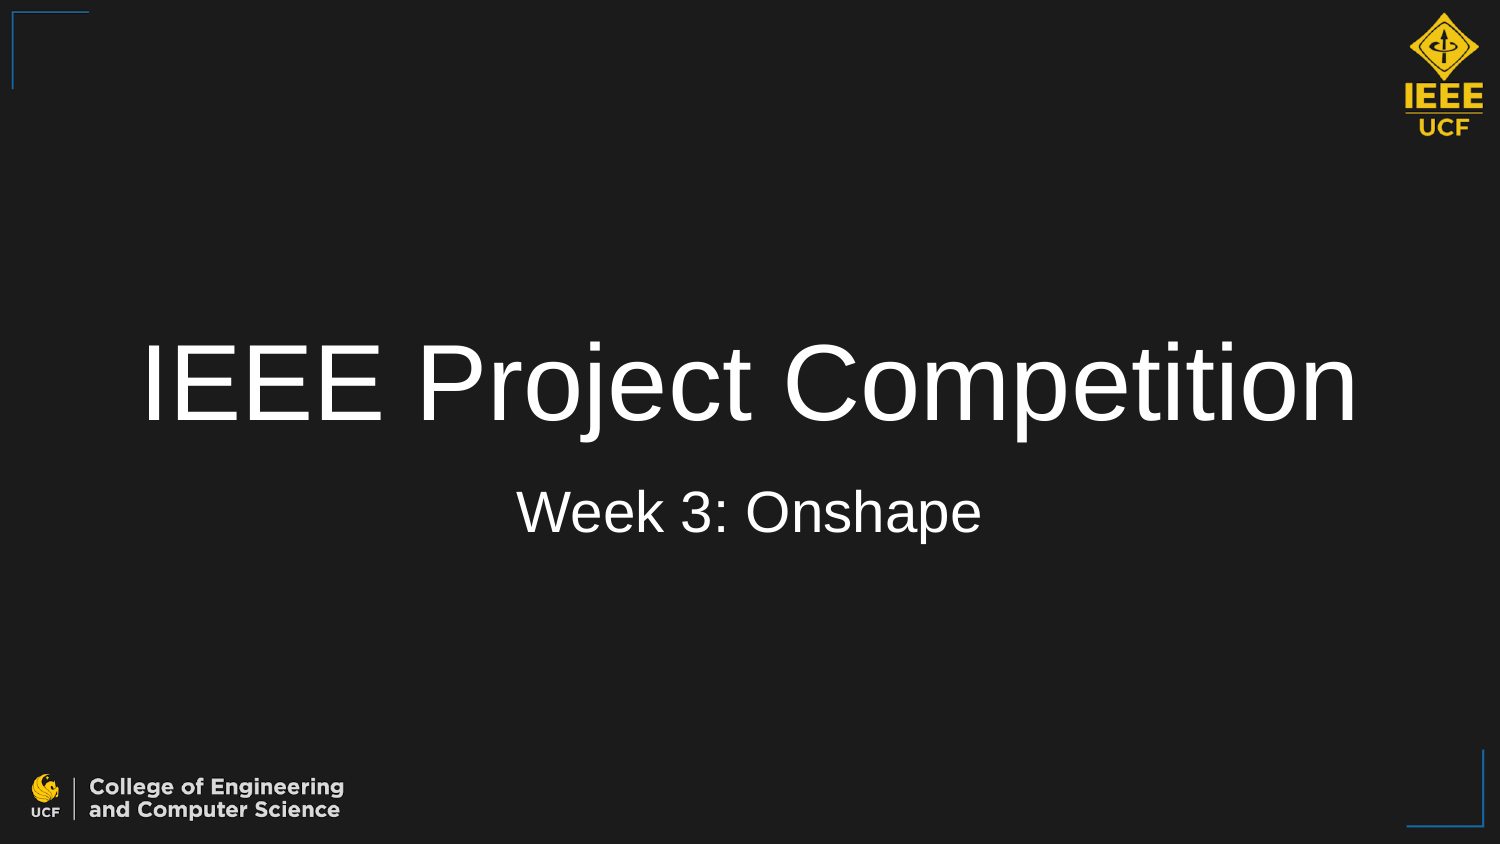

# IEEE Project Competition
Week 3: Onshape